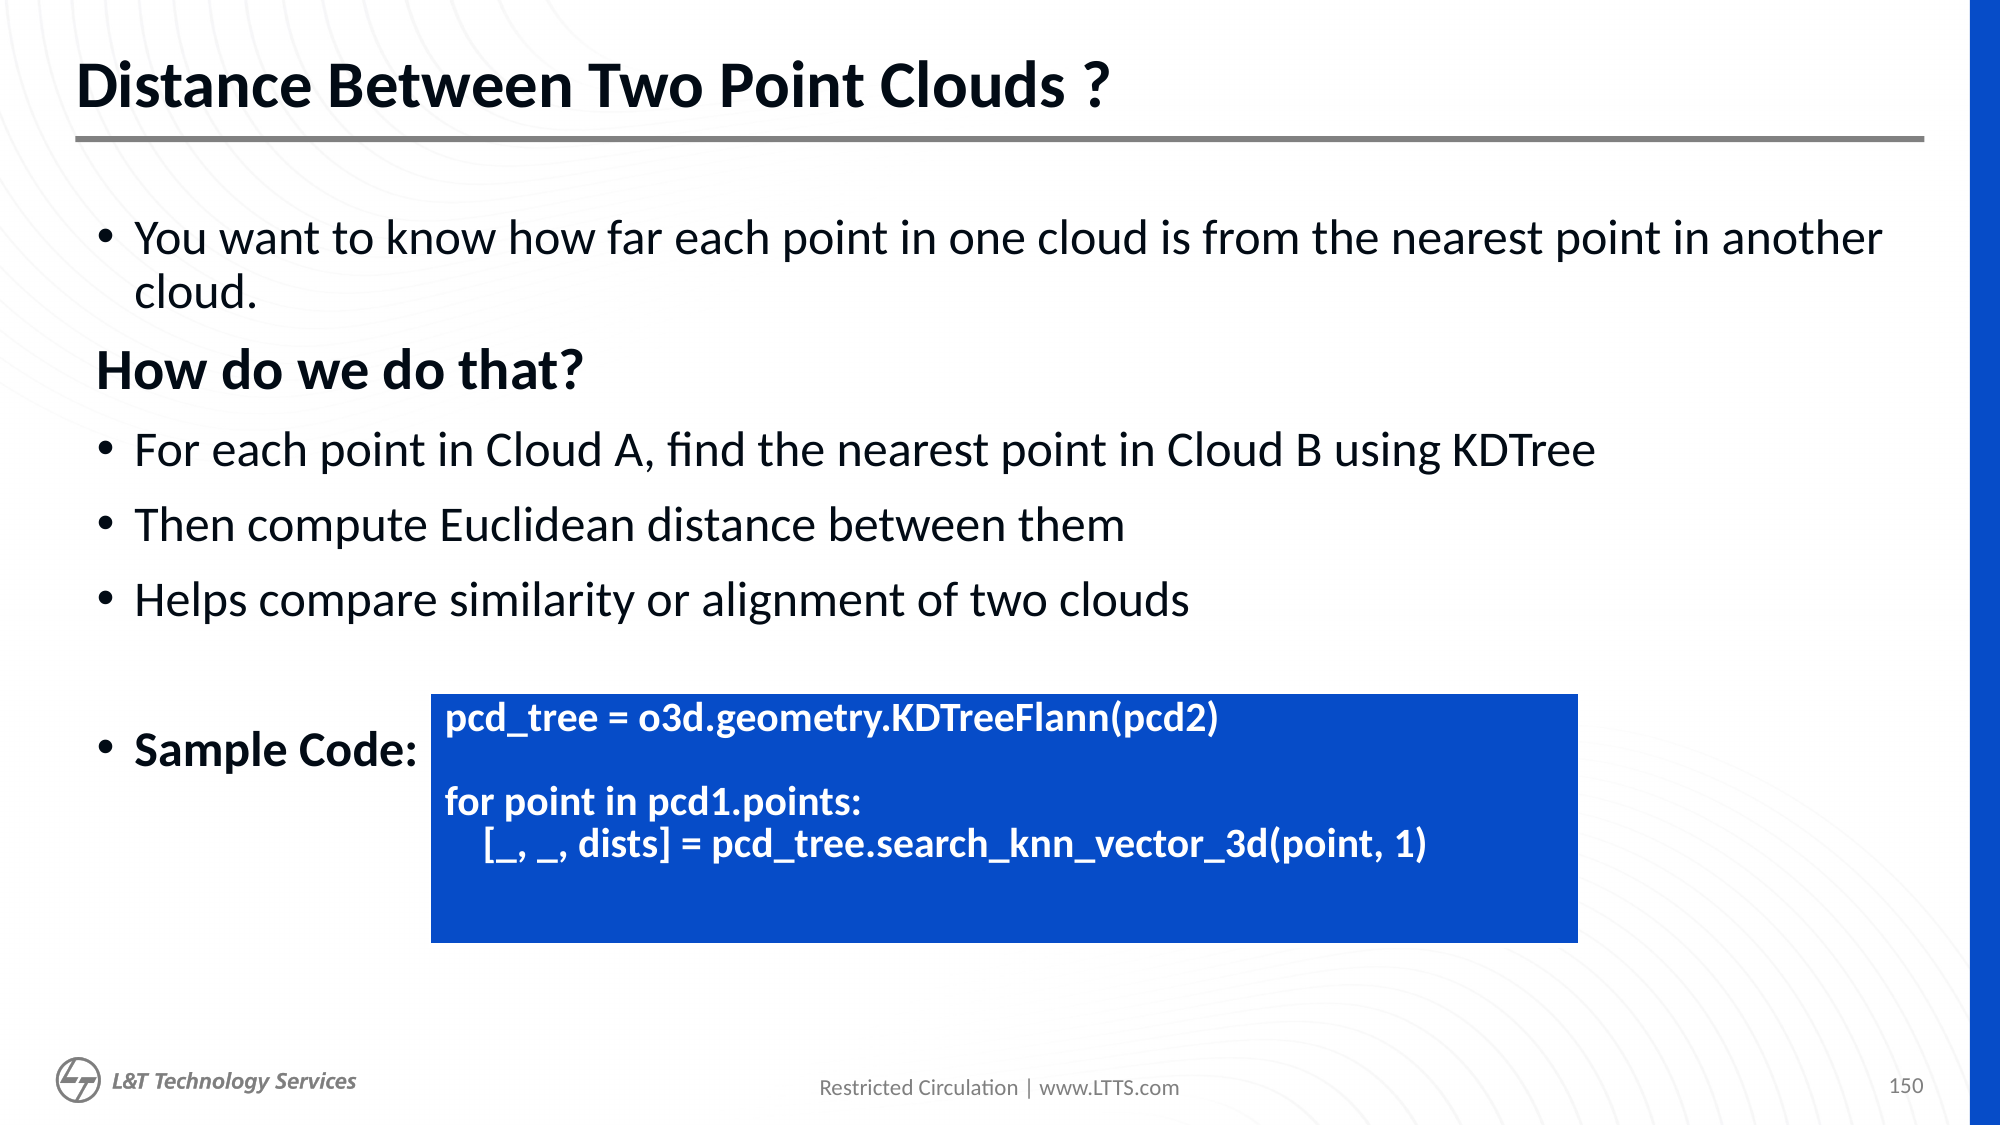

# Distance Between Two Point Clouds ?
You want to know how far each point in one cloud is from the nearest point in another cloud.
How do we do that?
For each point in Cloud A, find the nearest point in Cloud B using KDTree
Then compute Euclidean distance between them
Helps compare similarity or alignment of two clouds

Sample Code:

| pcd\_tree = o3d.geometry.KDTreeFlann(pcd2) for point in pcd1.points:     [\_, \_, dists] = pcd\_tree.search\_knn\_vector\_3d(point, 1) |
| --- |